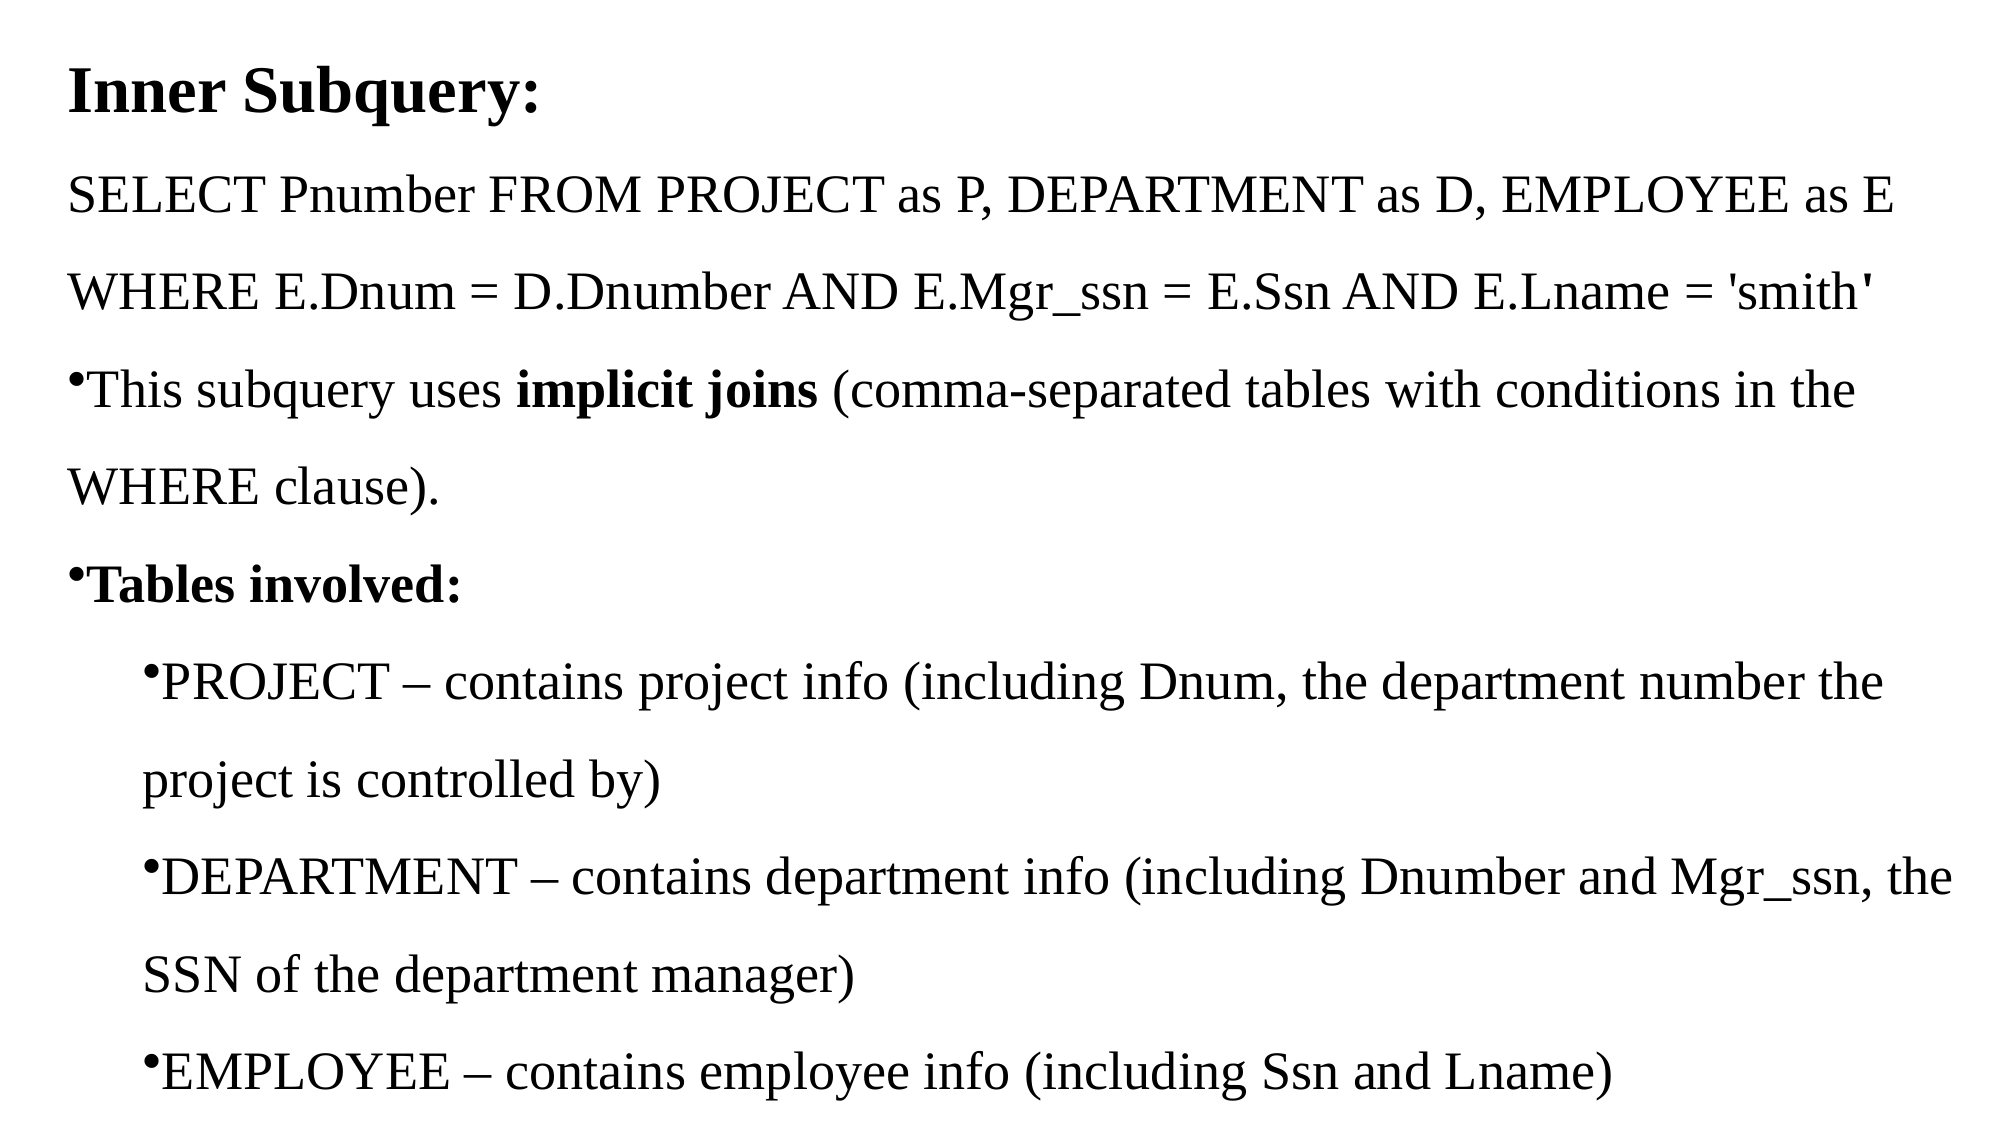

Inner Subquery:
SELECT Pnumber FROM PROJECT as P, DEPARTMENT as D, EMPLOYEE as E WHERE E.Dnum = D.Dnumber AND E.Mgr_ssn = E.Ssn AND E.Lname = 'smith'
This subquery uses implicit joins (comma-separated tables with conditions in the WHERE clause).
Tables involved:
PROJECT – contains project info (including Dnum, the department number the project is controlled by)
DEPARTMENT – contains department info (including Dnumber and Mgr_ssn, the SSN of the department manager)
EMPLOYEE – contains employee info (including Ssn and Lname)